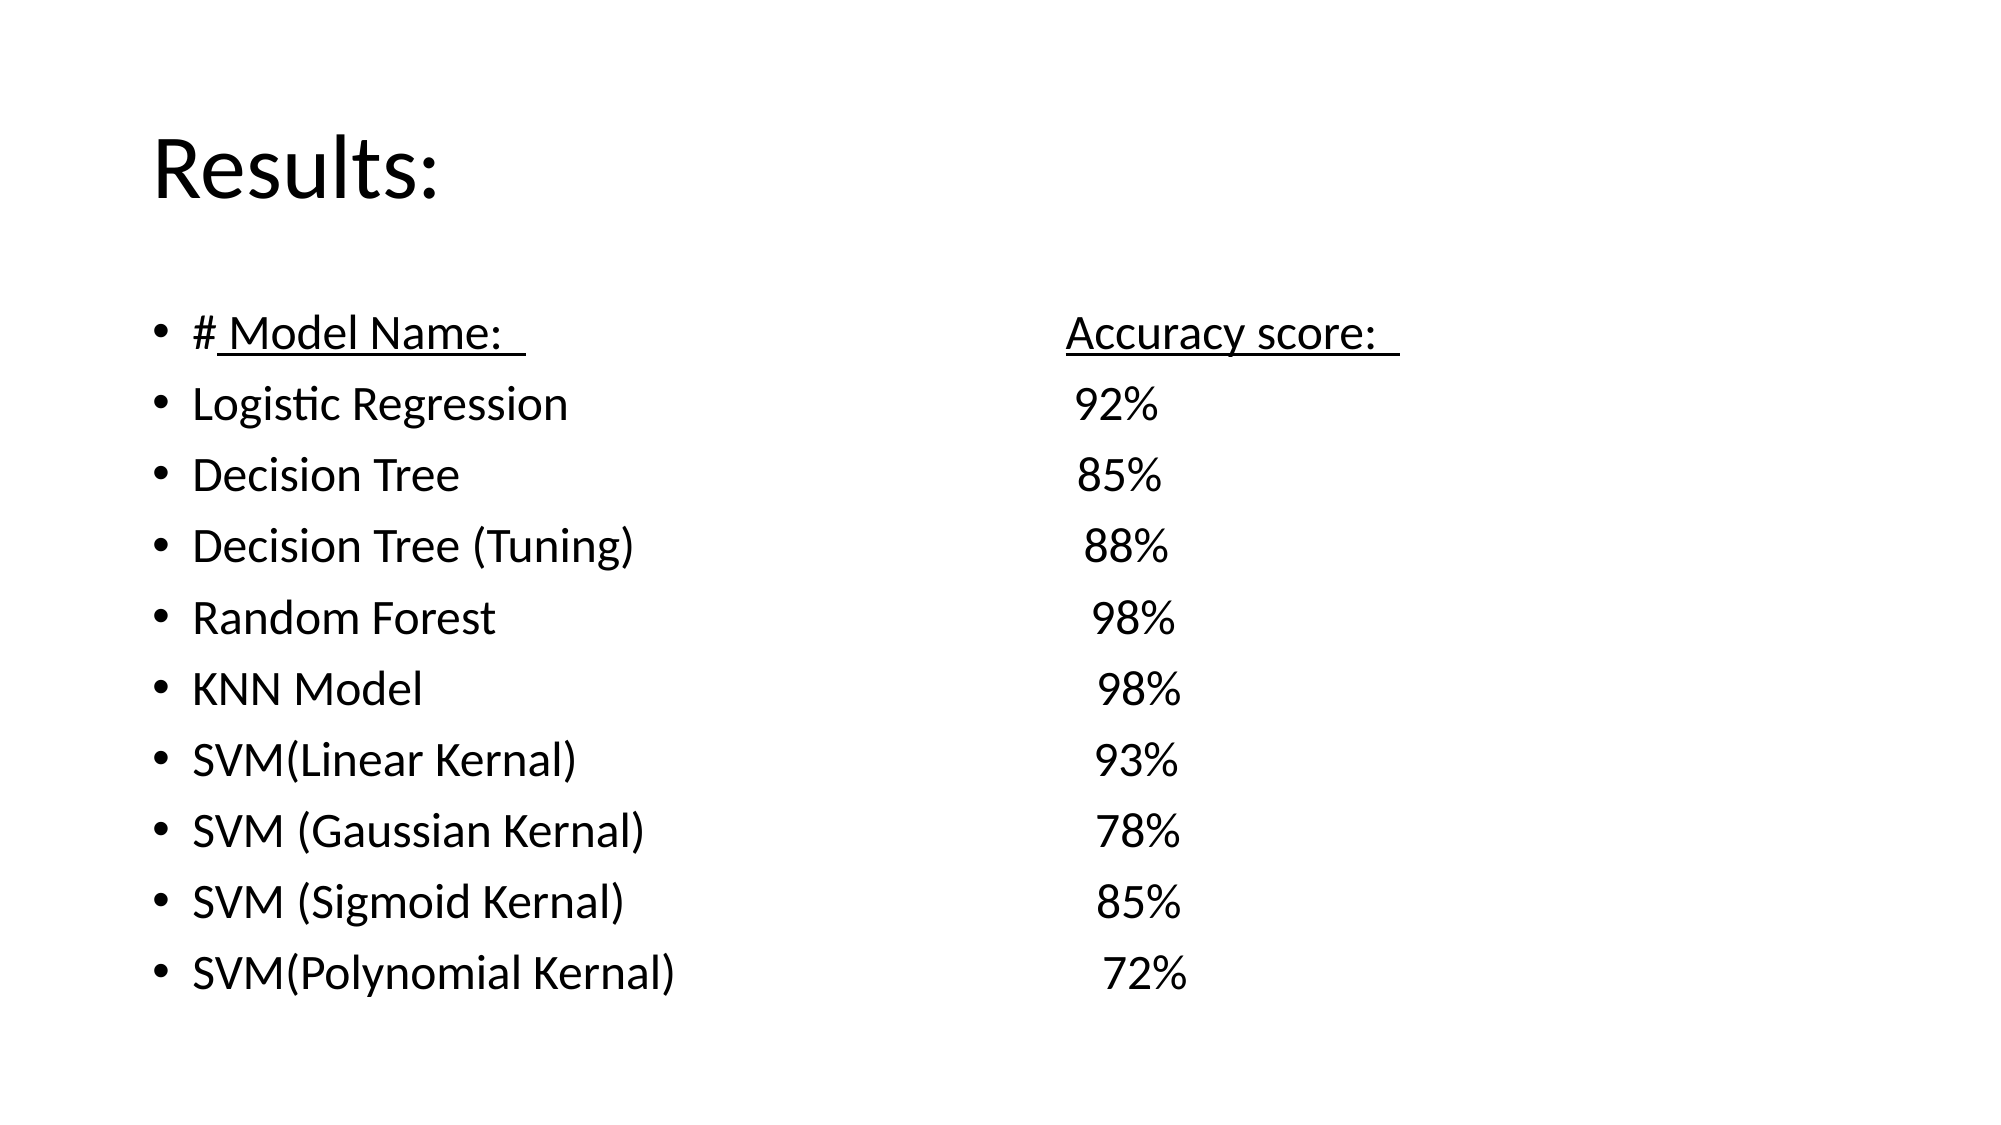

# Results:
# Model Name:                                                  Accuracy score:
Logistic Regression                                             92%
Decision Tree                                                       85%
Decision Tree (Tuning)                                        88%
Random Forest                                                     98%
KNN Model                                                            98%
SVM(Linear Kernal)                                              93%
SVM (Gaussian Kernal)                                        78%
SVM (Sigmoid Kernal)                                          85%
SVM(Polynomial Kernal)                                      72%